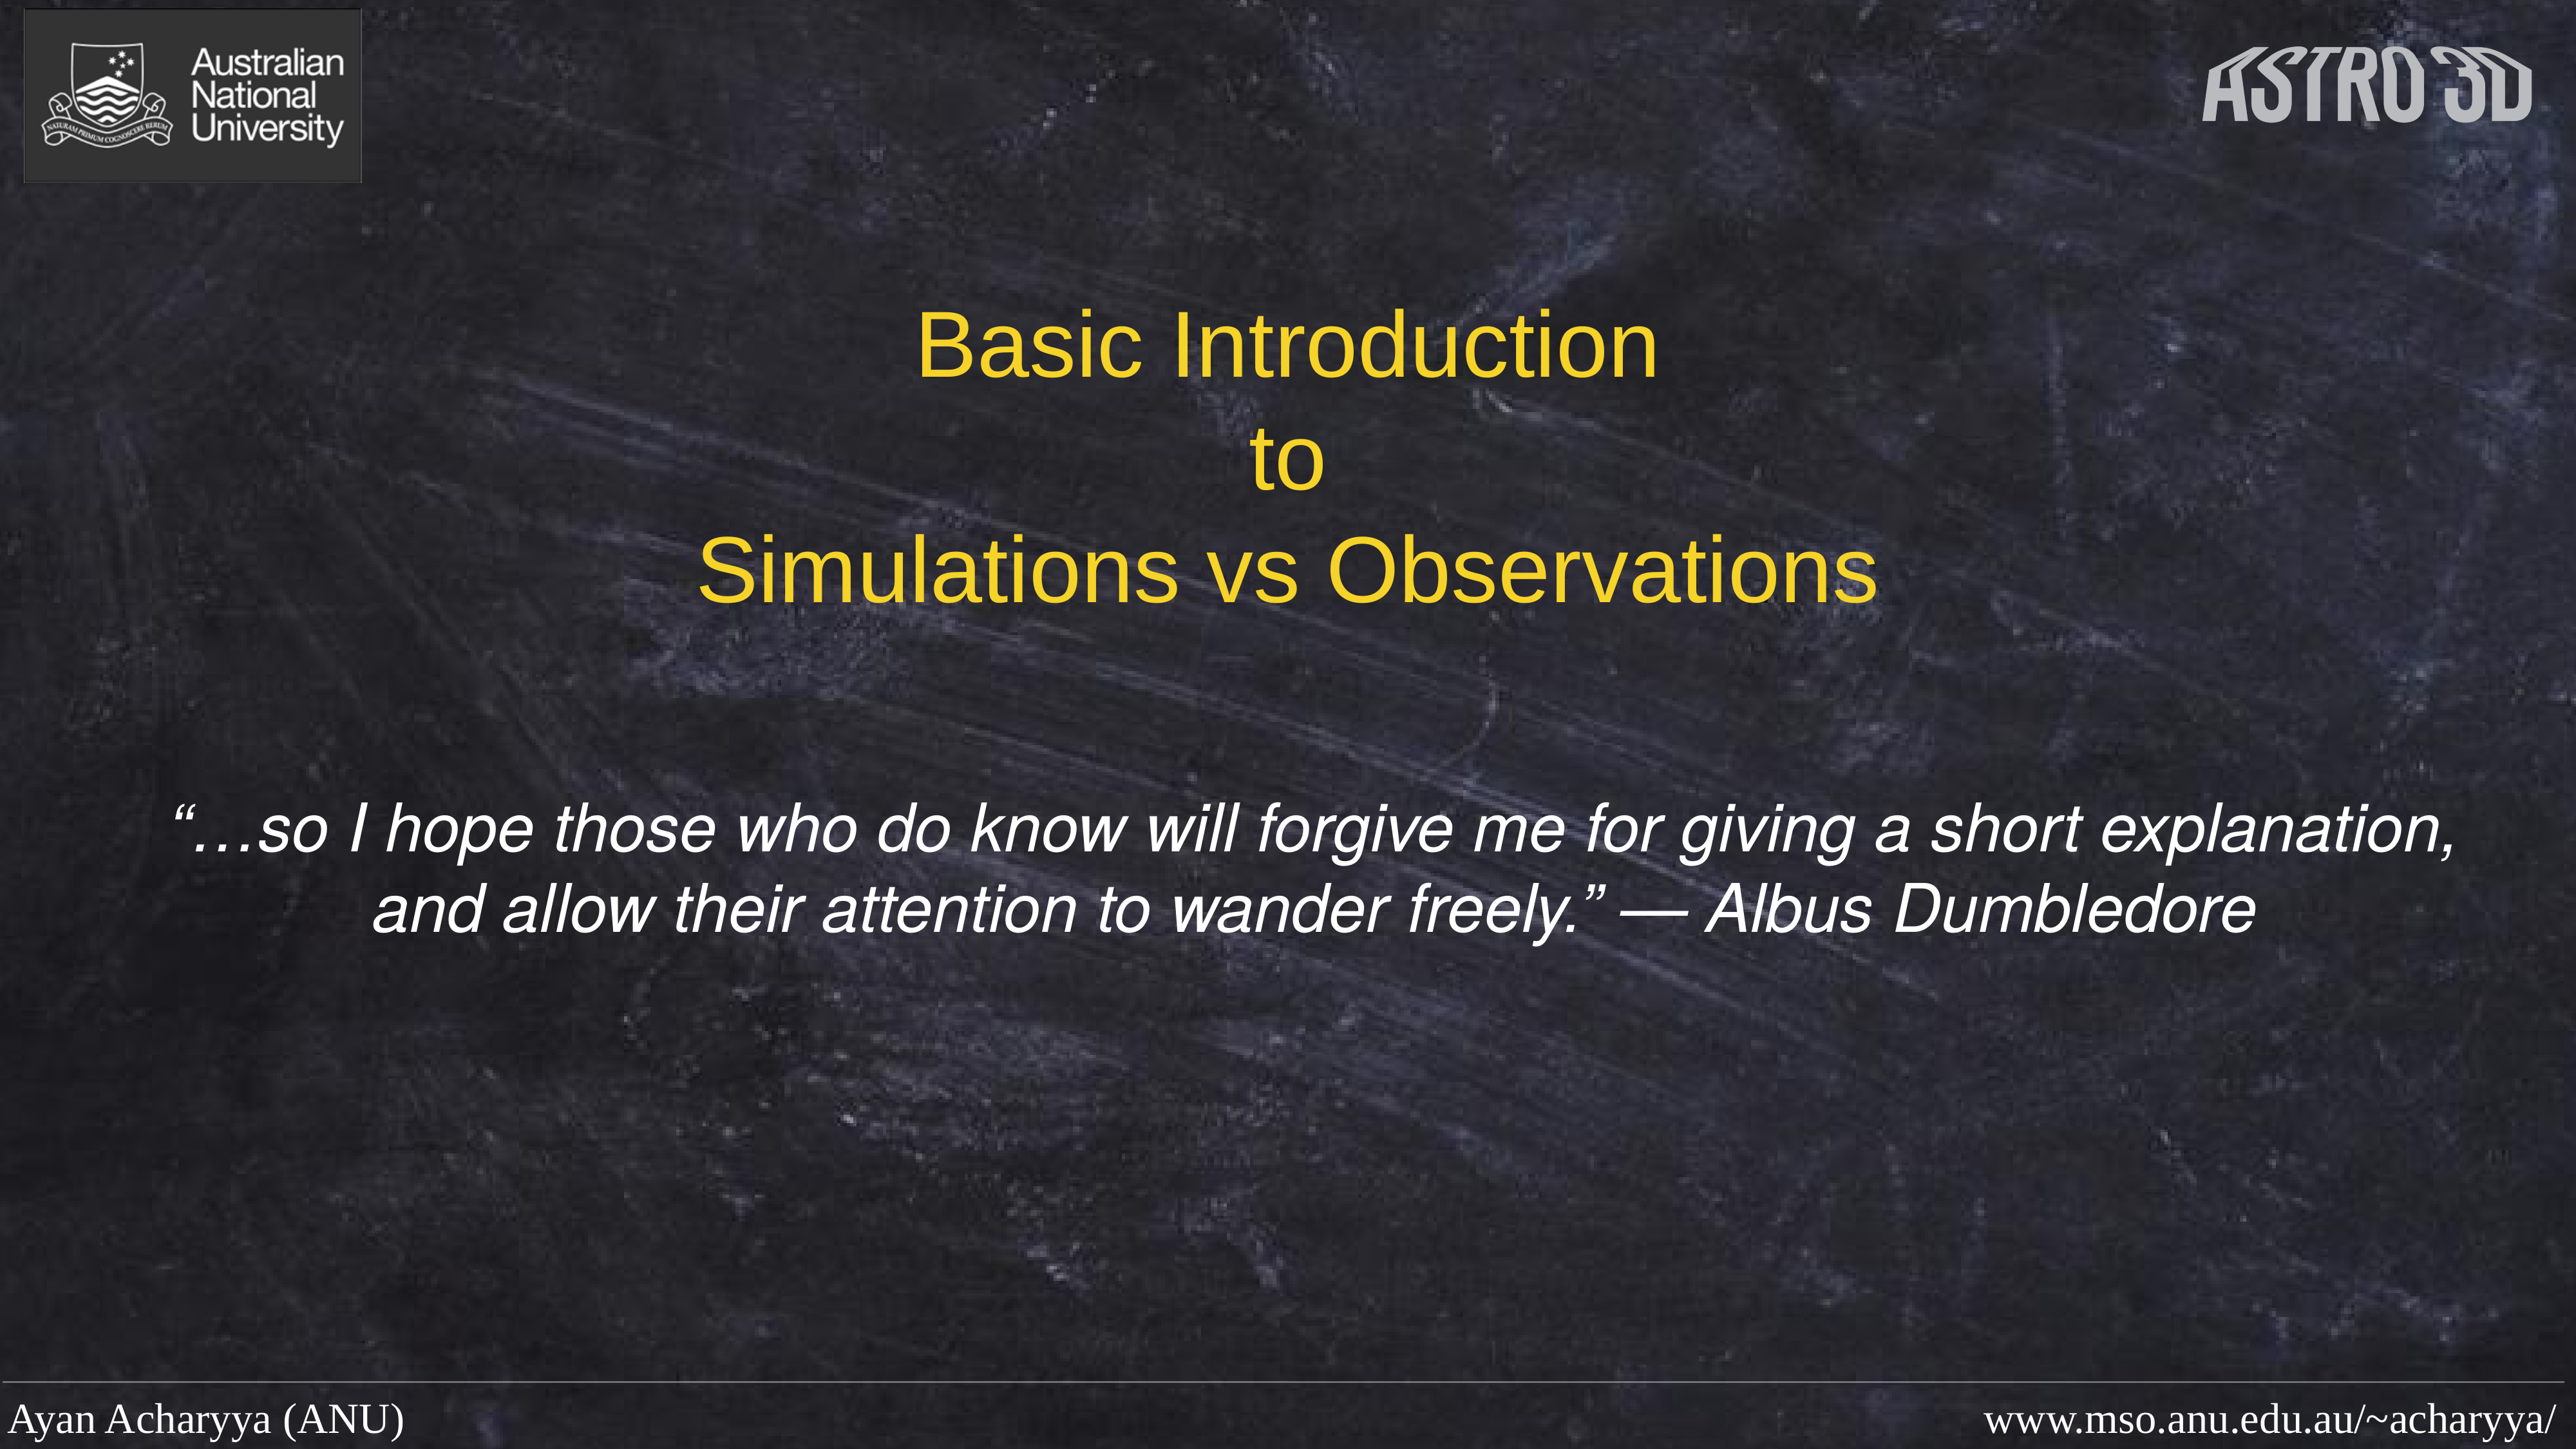

Basic Introduction
to
Simulations vs Observations
“…so I hope those who do know will forgive me for giving a short explanation,
and allow their attention to wander freely.” — Albus Dumbledore
3